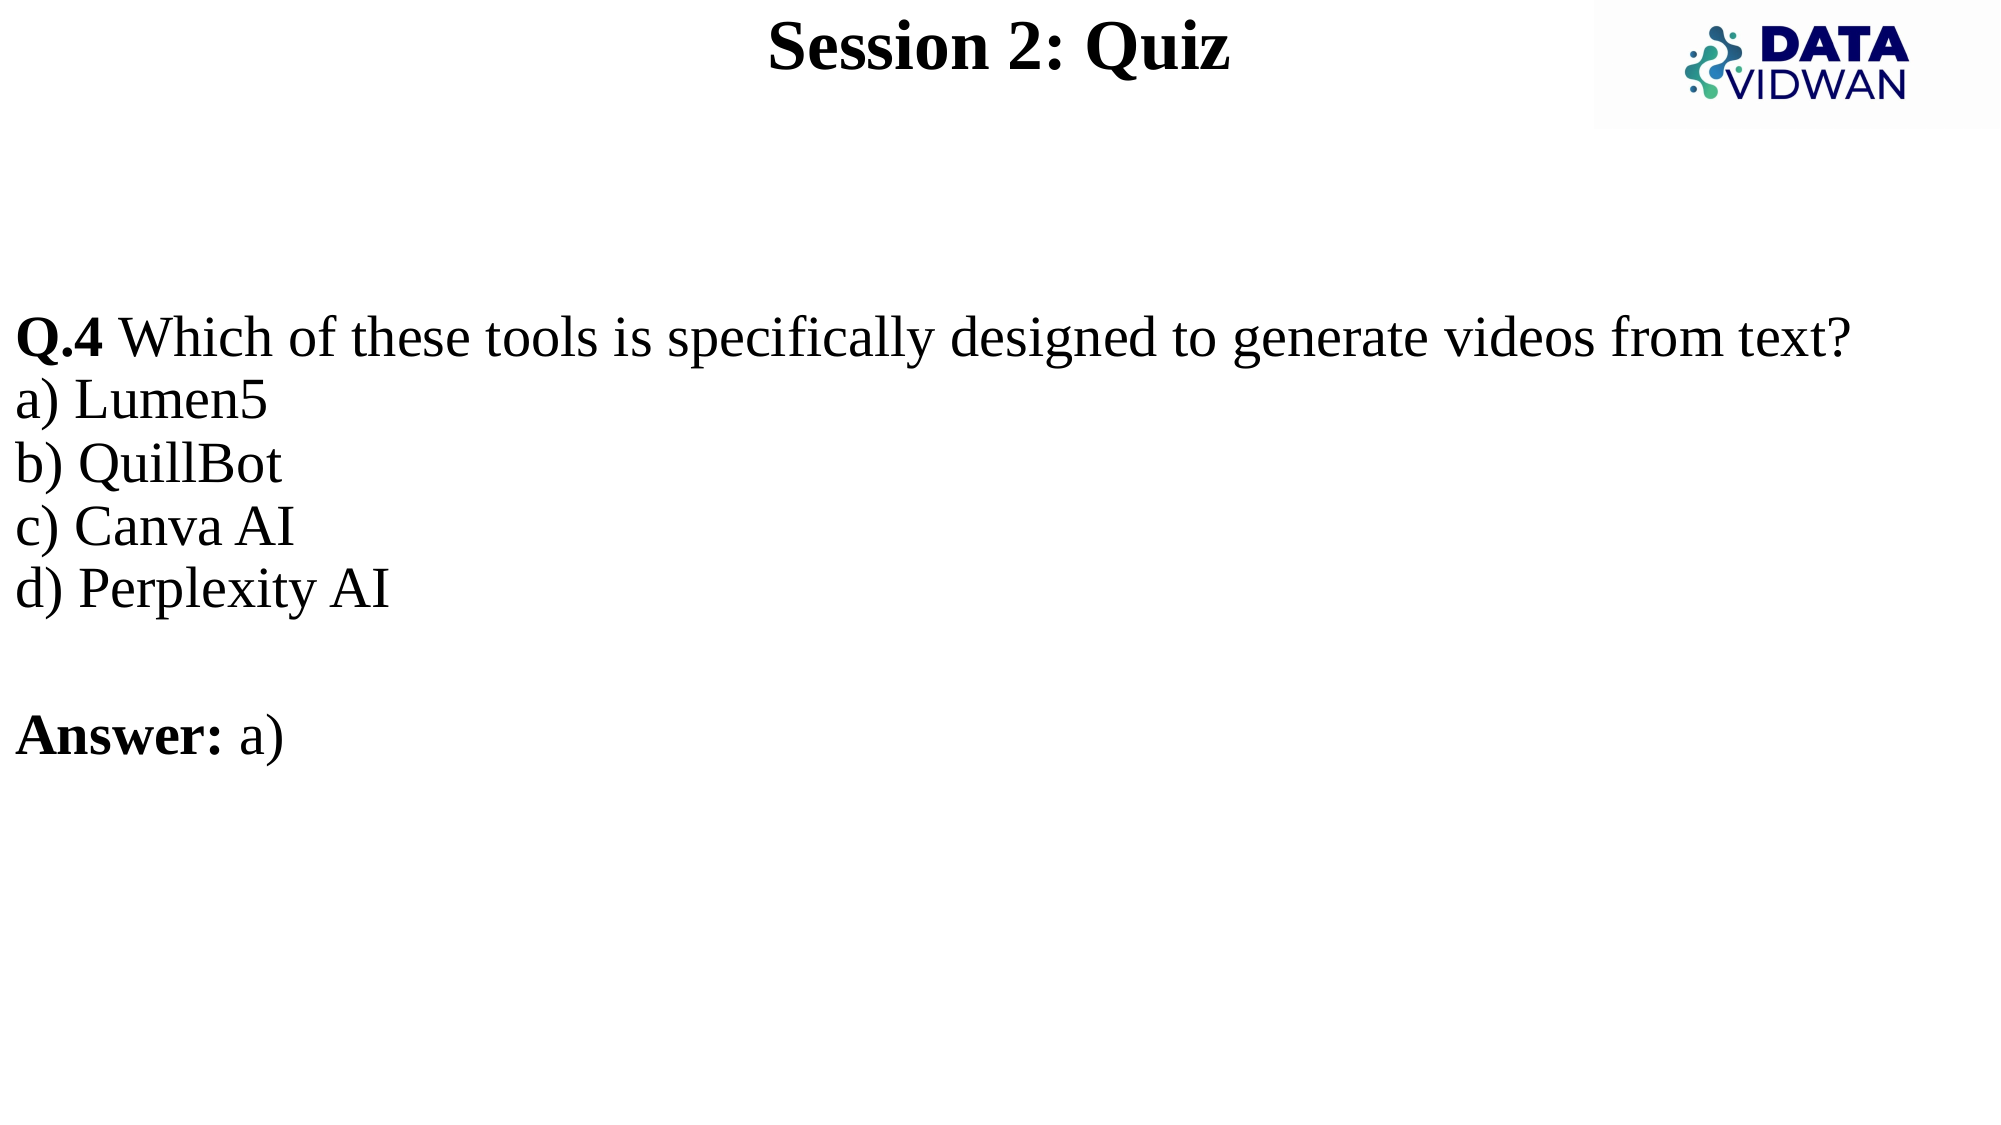

# Session 2: Quiz

Q.4 Which of these tools is specifically designed to generate videos from text?
a) Lumen5
b) QuillBot
c) Canva AI
d) Perplexity AI
Answer: a)